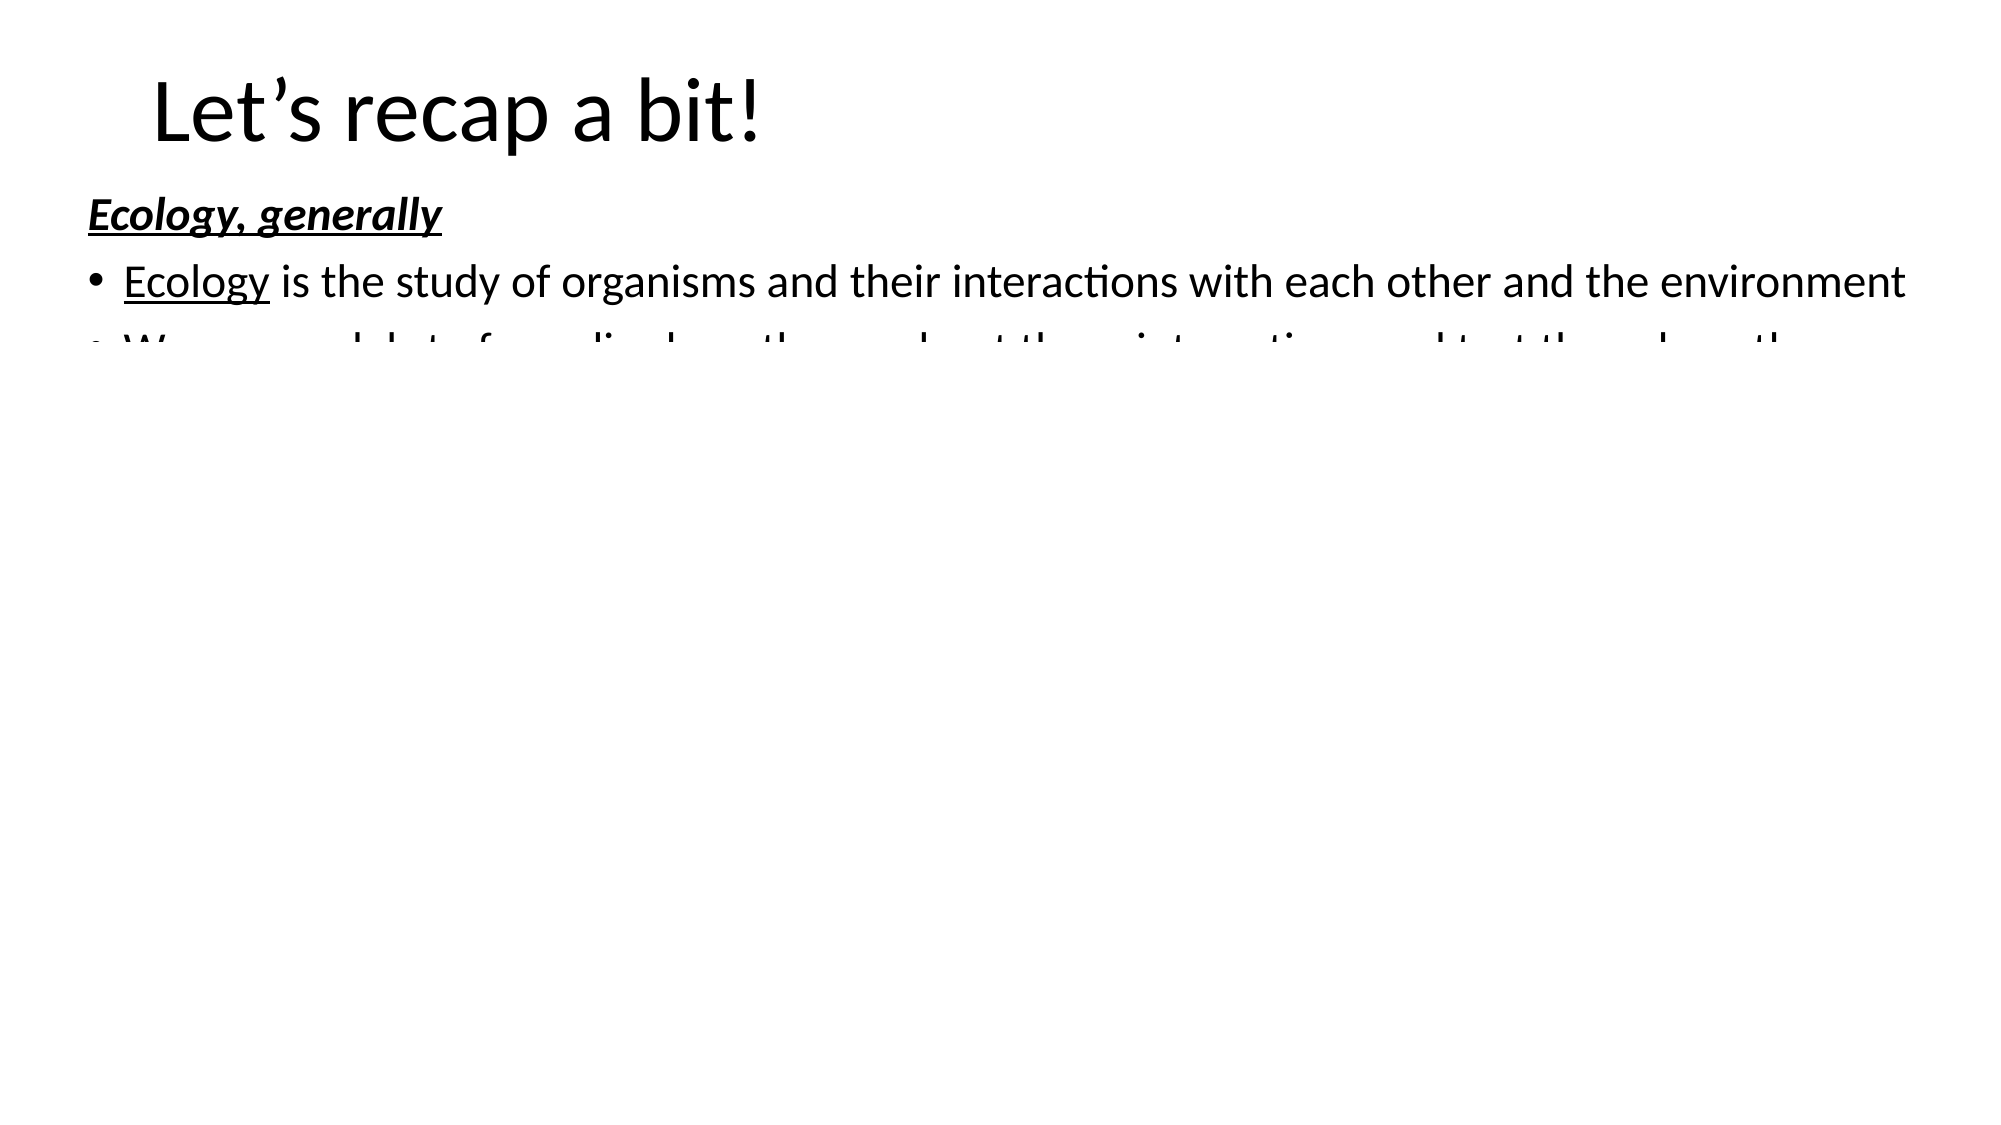

# Let’s recap a bit!
Ecology, generally
Ecology is the study of organisms and their interactions with each other and the environment
We use models to formalize hypotheses about these interactions and test those hypotheses against data
We can ask questions at many ecological scales: individual, population, metapopulation, community, ecosystem
Population growth, specifically
We can model population growth as geometric in discrete time or exponential in continuous time
Logistic growth models describe density-dependent growth rates that limit population growth at some specified carrying capacity
Logistic growth models imply a stable equilibrium where the population size (N) is equal to the carrying capacity (K)
Despite the dire predictions of Malthus in the late 1700s, most human populations do not appear to yet be approaching carrying capacity